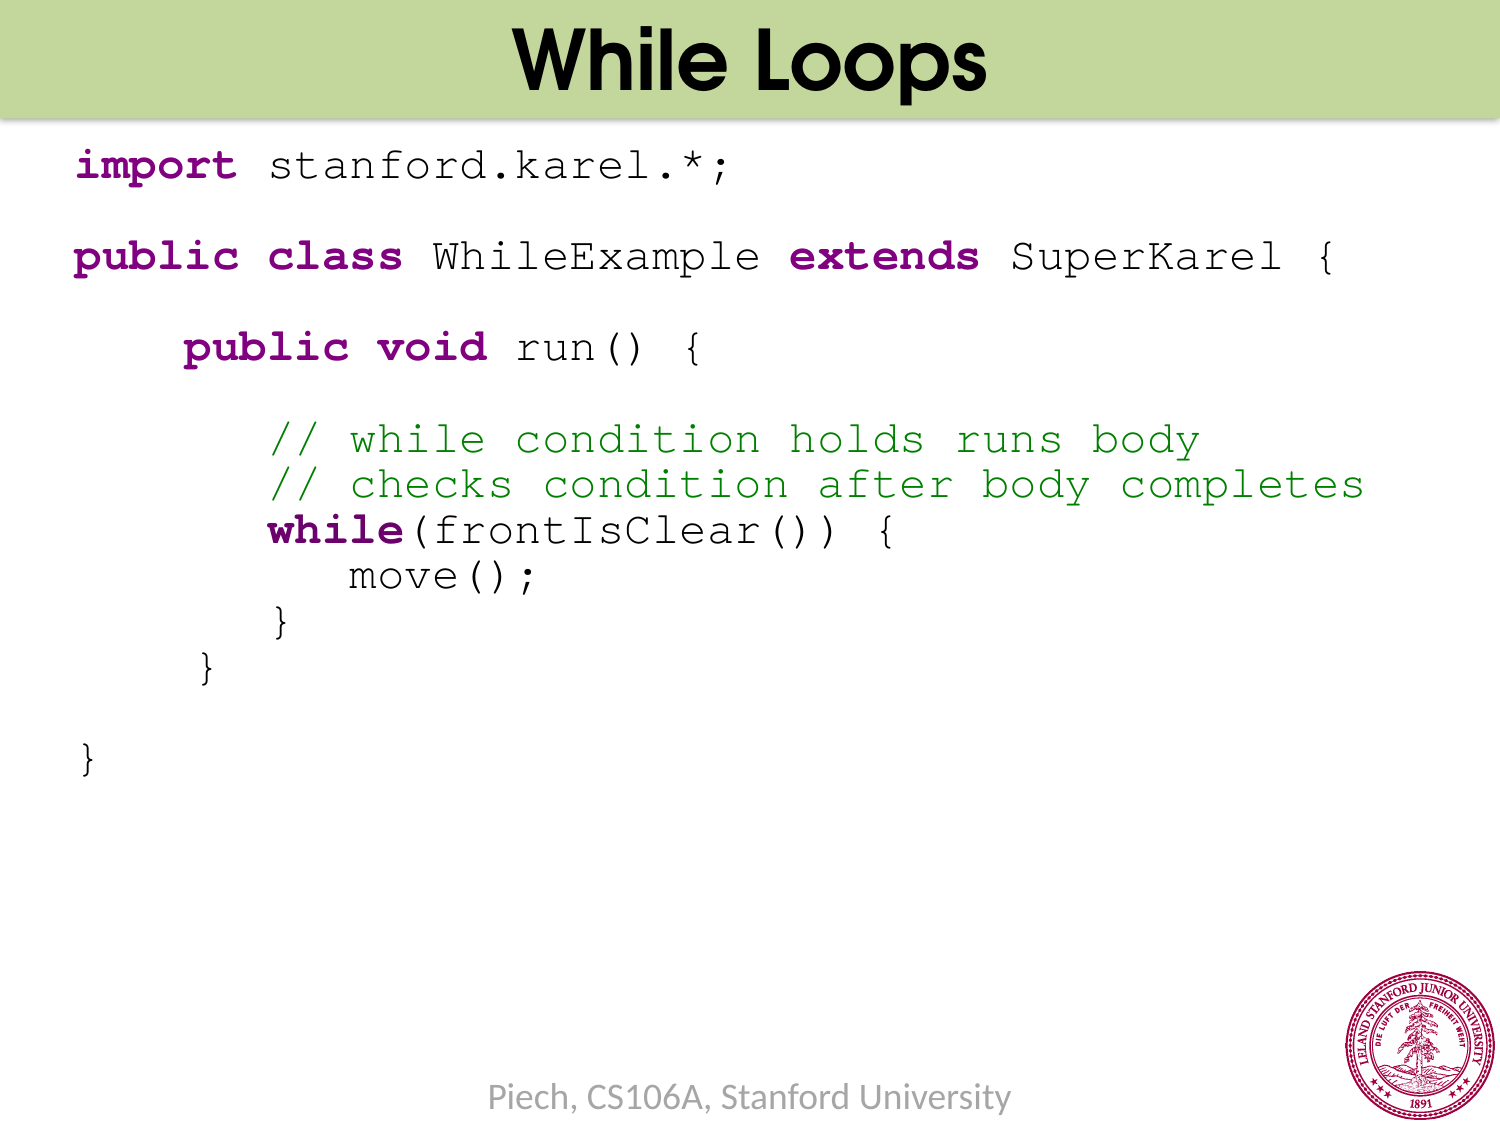

While Loops
import stanford.karel.*;

public class WhileExample extends SuperKarel {

    public void run() {

       // while condition holds runs body
       // checks condition after body completes
       while(frontIsClear()) {
          move();
       }
 	}

}